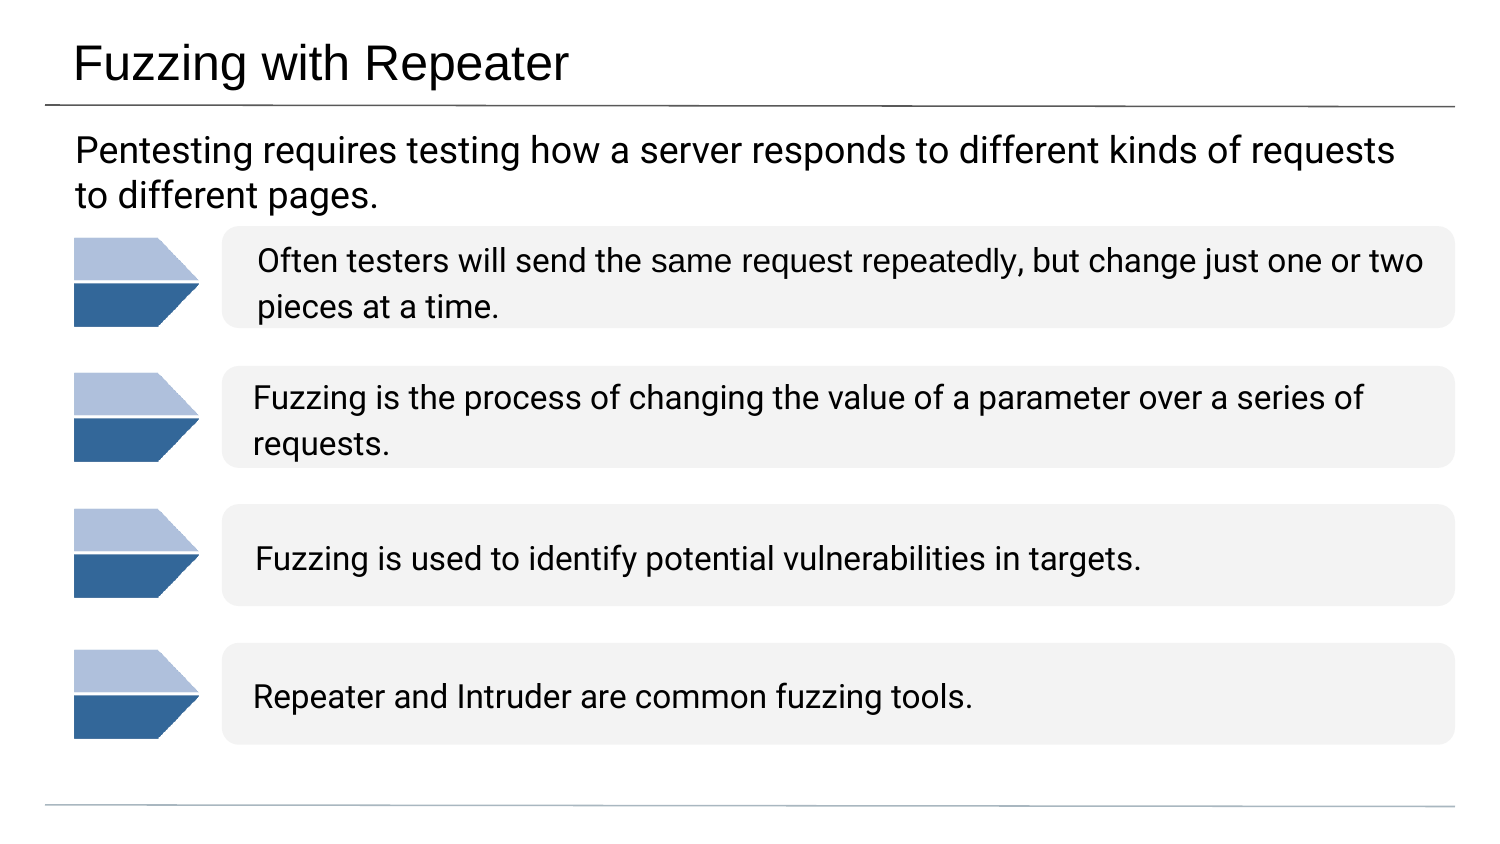

# Fuzzing with Repeater
Pentesting requires testing how a server responds to different kinds of requests to different pages.
Often testers will send the same request repeatedly, but change just one or two pieces at a time.
Fuzzing is the process of changing the value of a parameter over a series of requests.
Fuzzing is used to identify potential vulnerabilities in targets.
Repeater and Intruder are common fuzzing tools.